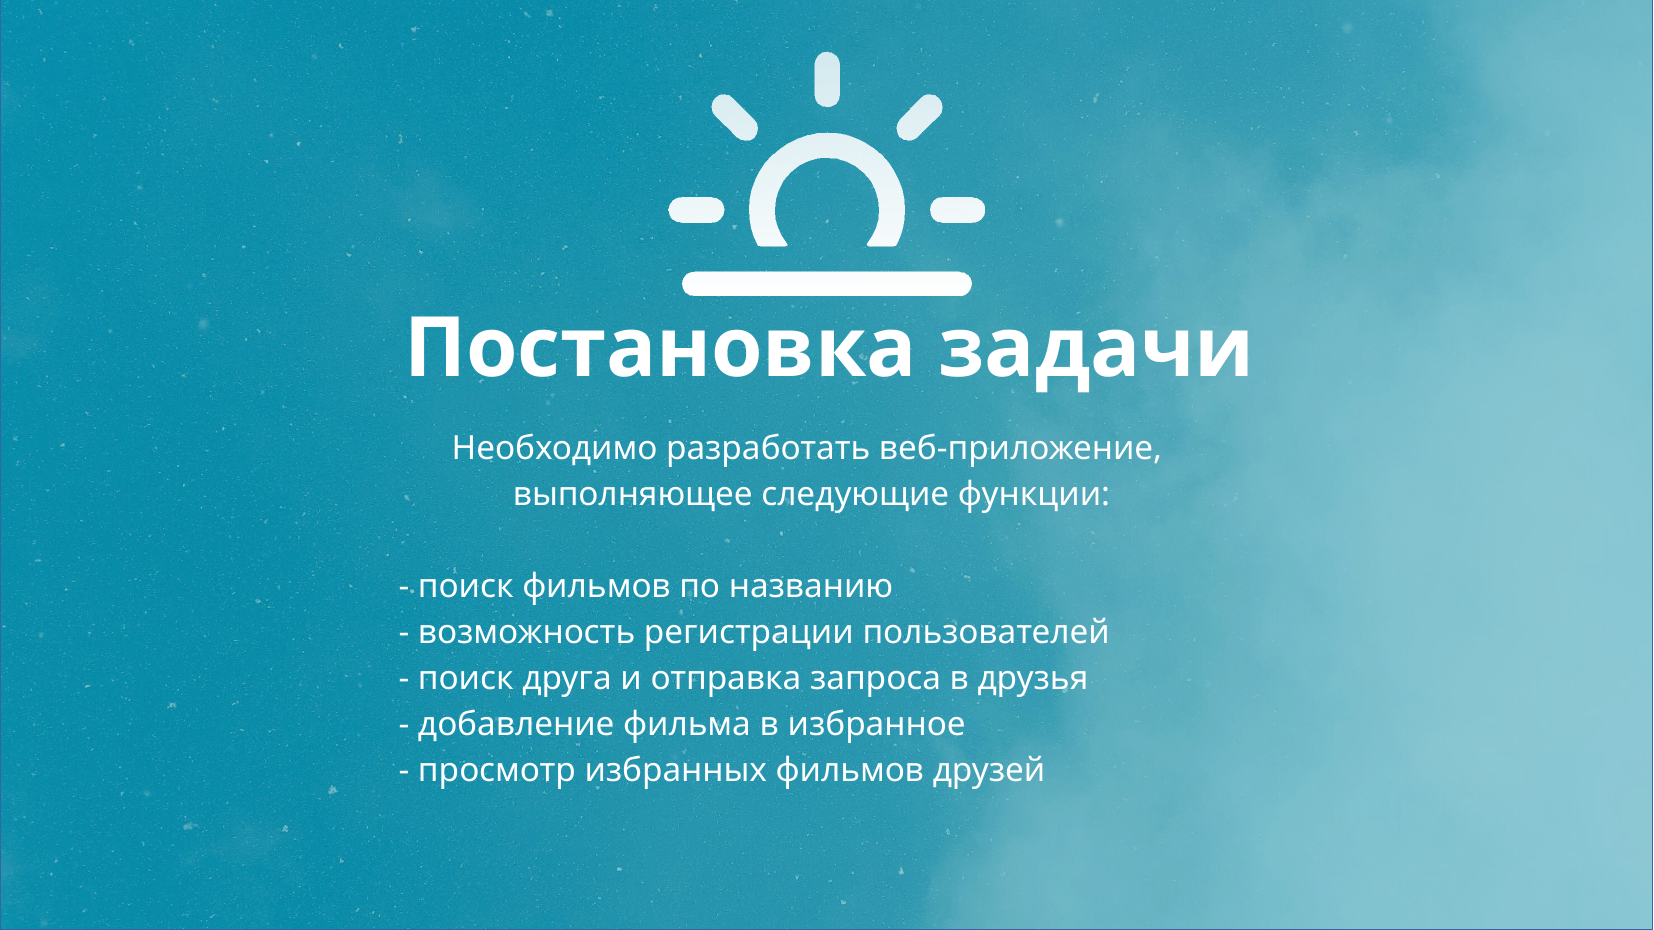

# Постановка задачи
Необходимо разработать веб-приложение,  выполняющее следующие функции:

- поиск фильмов по названию
- возможность регистрации пользователей
- поиск друга и отправка запроса в друзья
- добавление фильма в избранное
- просмотр избранных фильмов друзей